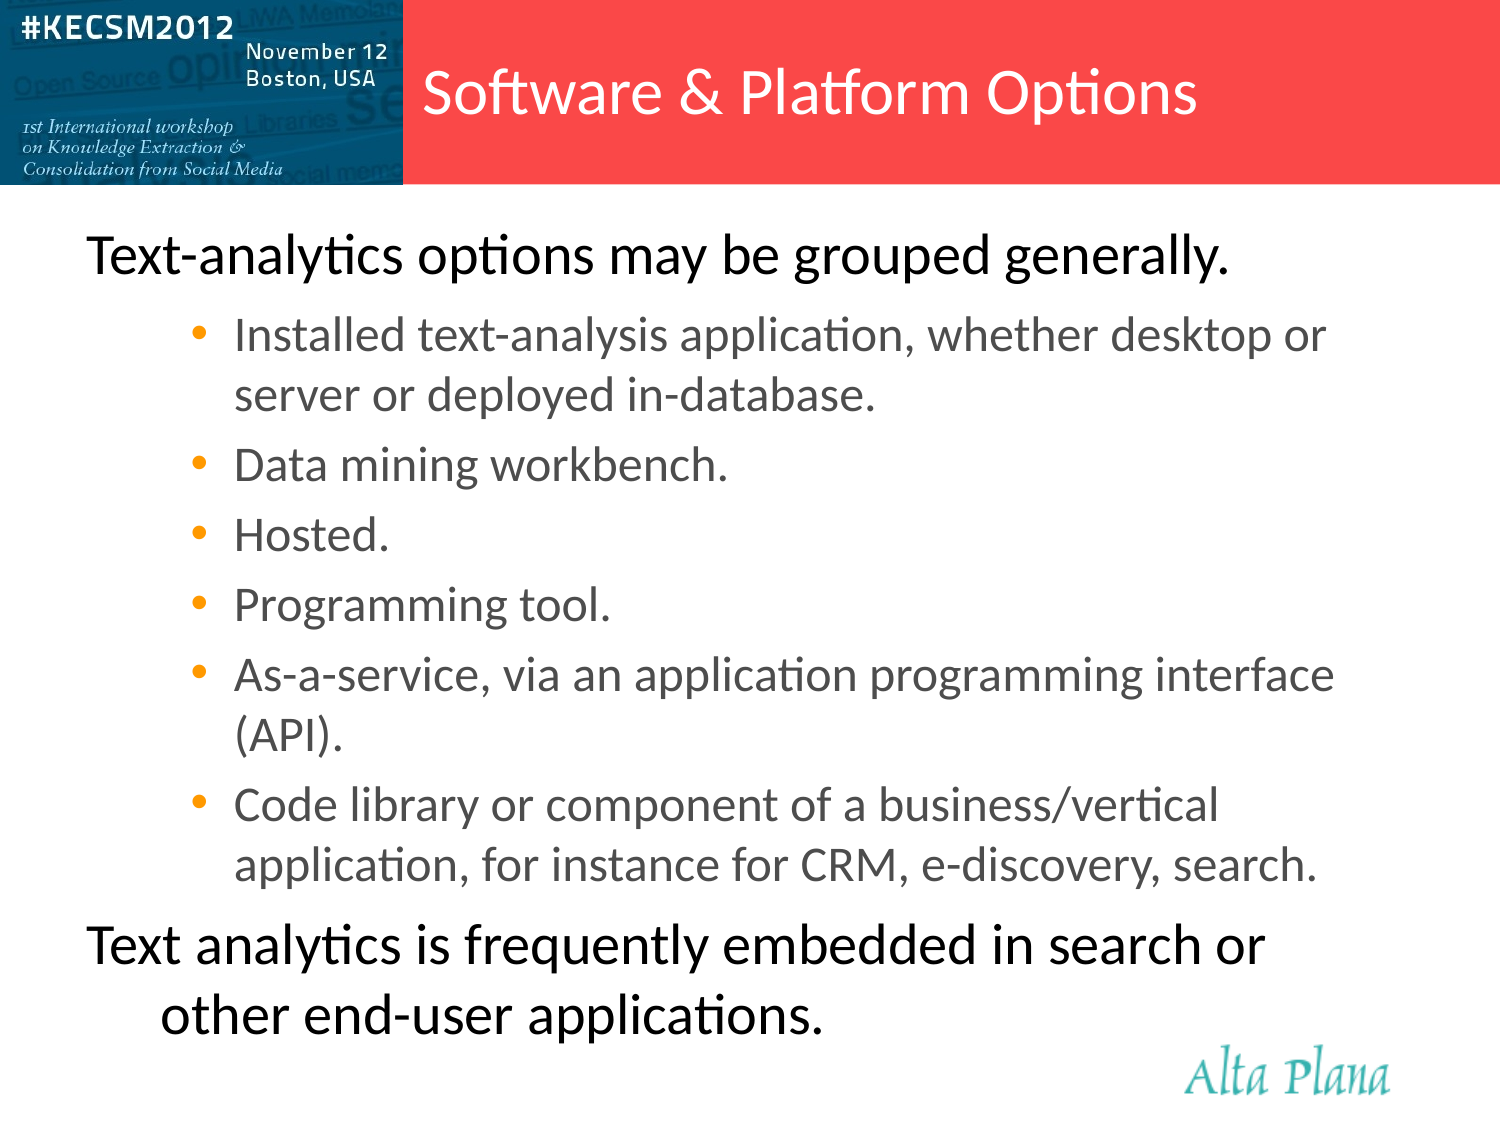

# Software & Platform Options
Text-analytics options may be grouped generally.
Installed text-analysis application, whether desktop or server or deployed in-database.
Data mining workbench.
Hosted.
Programming tool.
As-a-service, via an application programming interface (API).
Code library or component of a business/vertical application, for instance for CRM, e-discovery, search.
Text analytics is frequently embedded in search or other end-user applications.